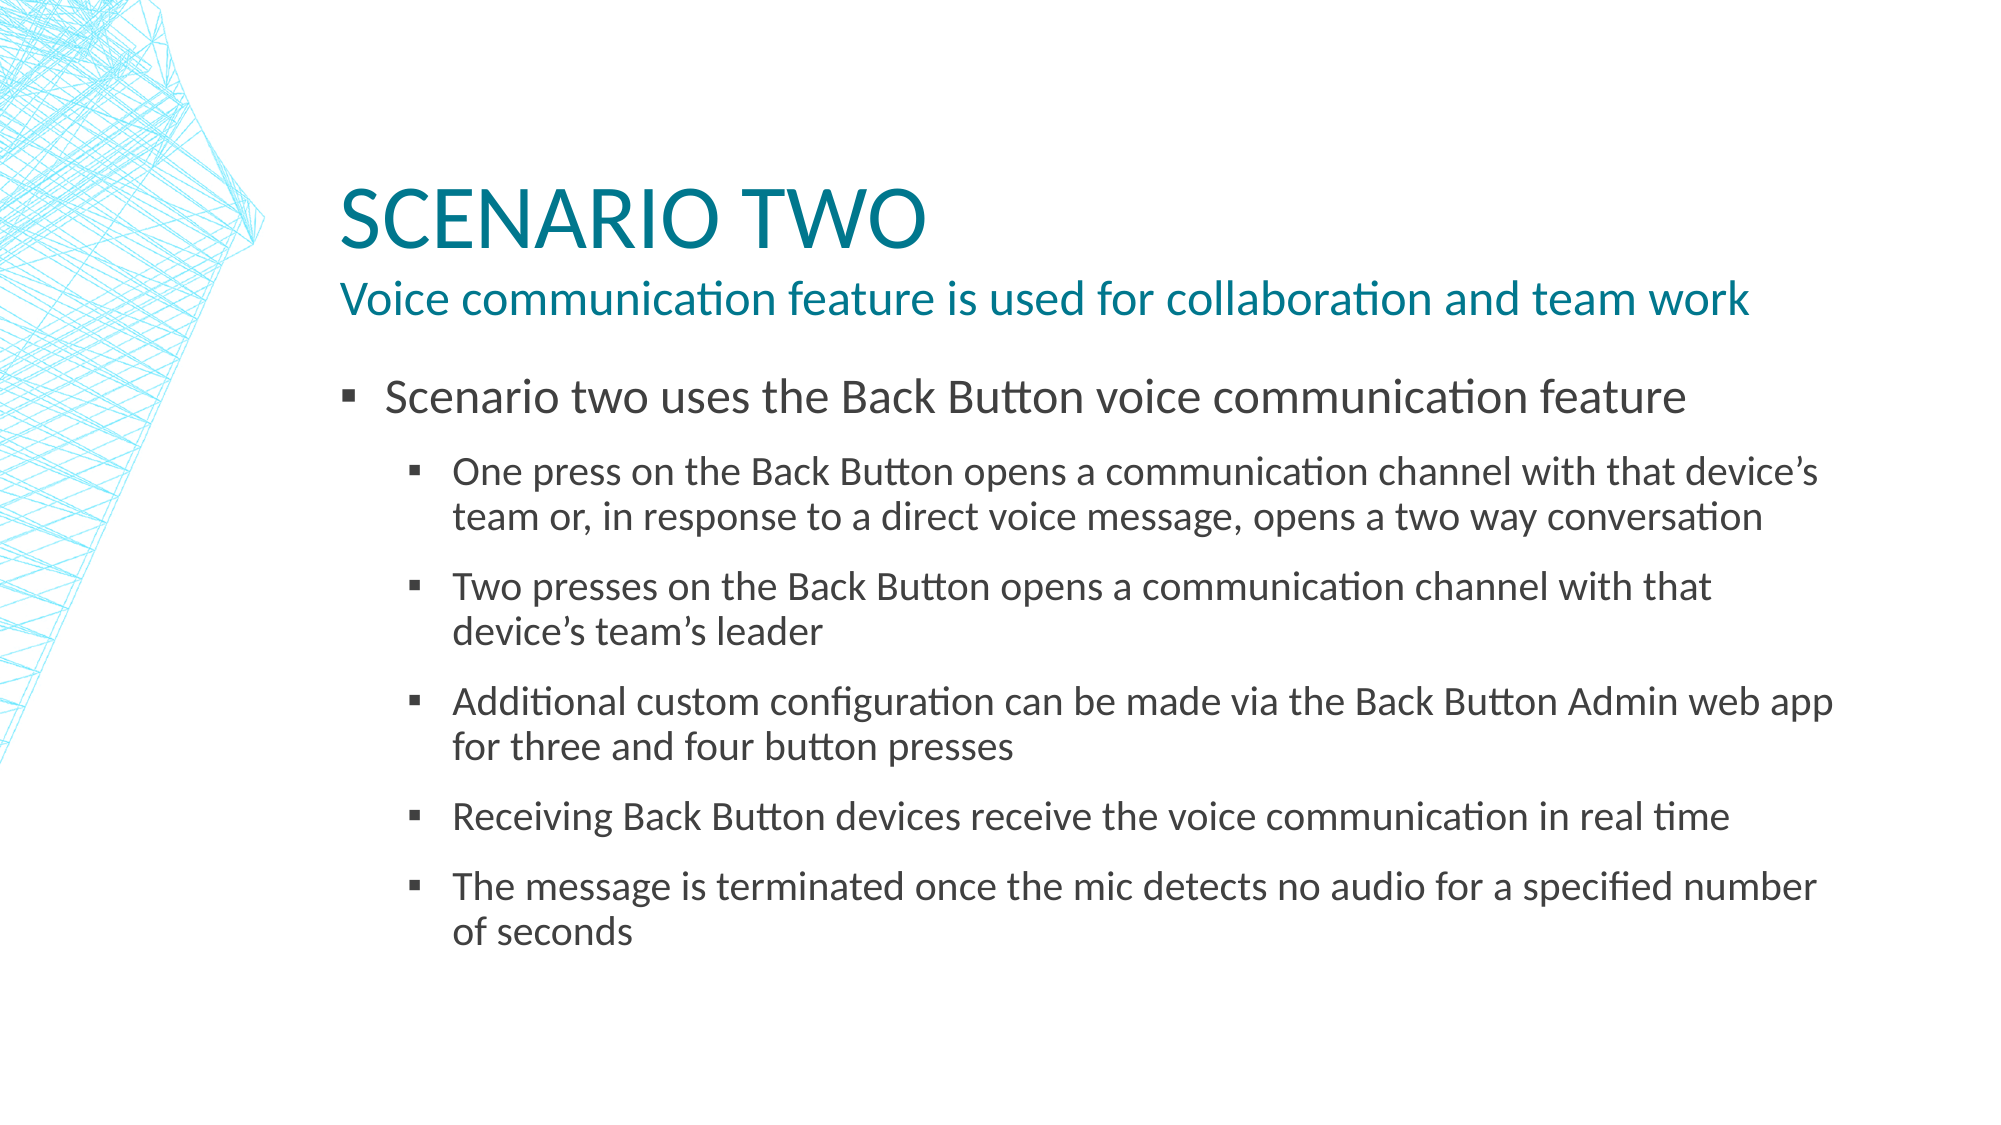

# Scenario two
Voice communication feature is used for collaboration and team work
Scenario two uses the Back Button voice communication feature
One press on the Back Button opens a communication channel with that device’s team or, in response to a direct voice message, opens a two way conversation
Two presses on the Back Button opens a communication channel with that device’s team’s leader
Additional custom configuration can be made via the Back Button Admin web app for three and four button presses
Receiving Back Button devices receive the voice communication in real time
The message is terminated once the mic detects no audio for a specified number of seconds